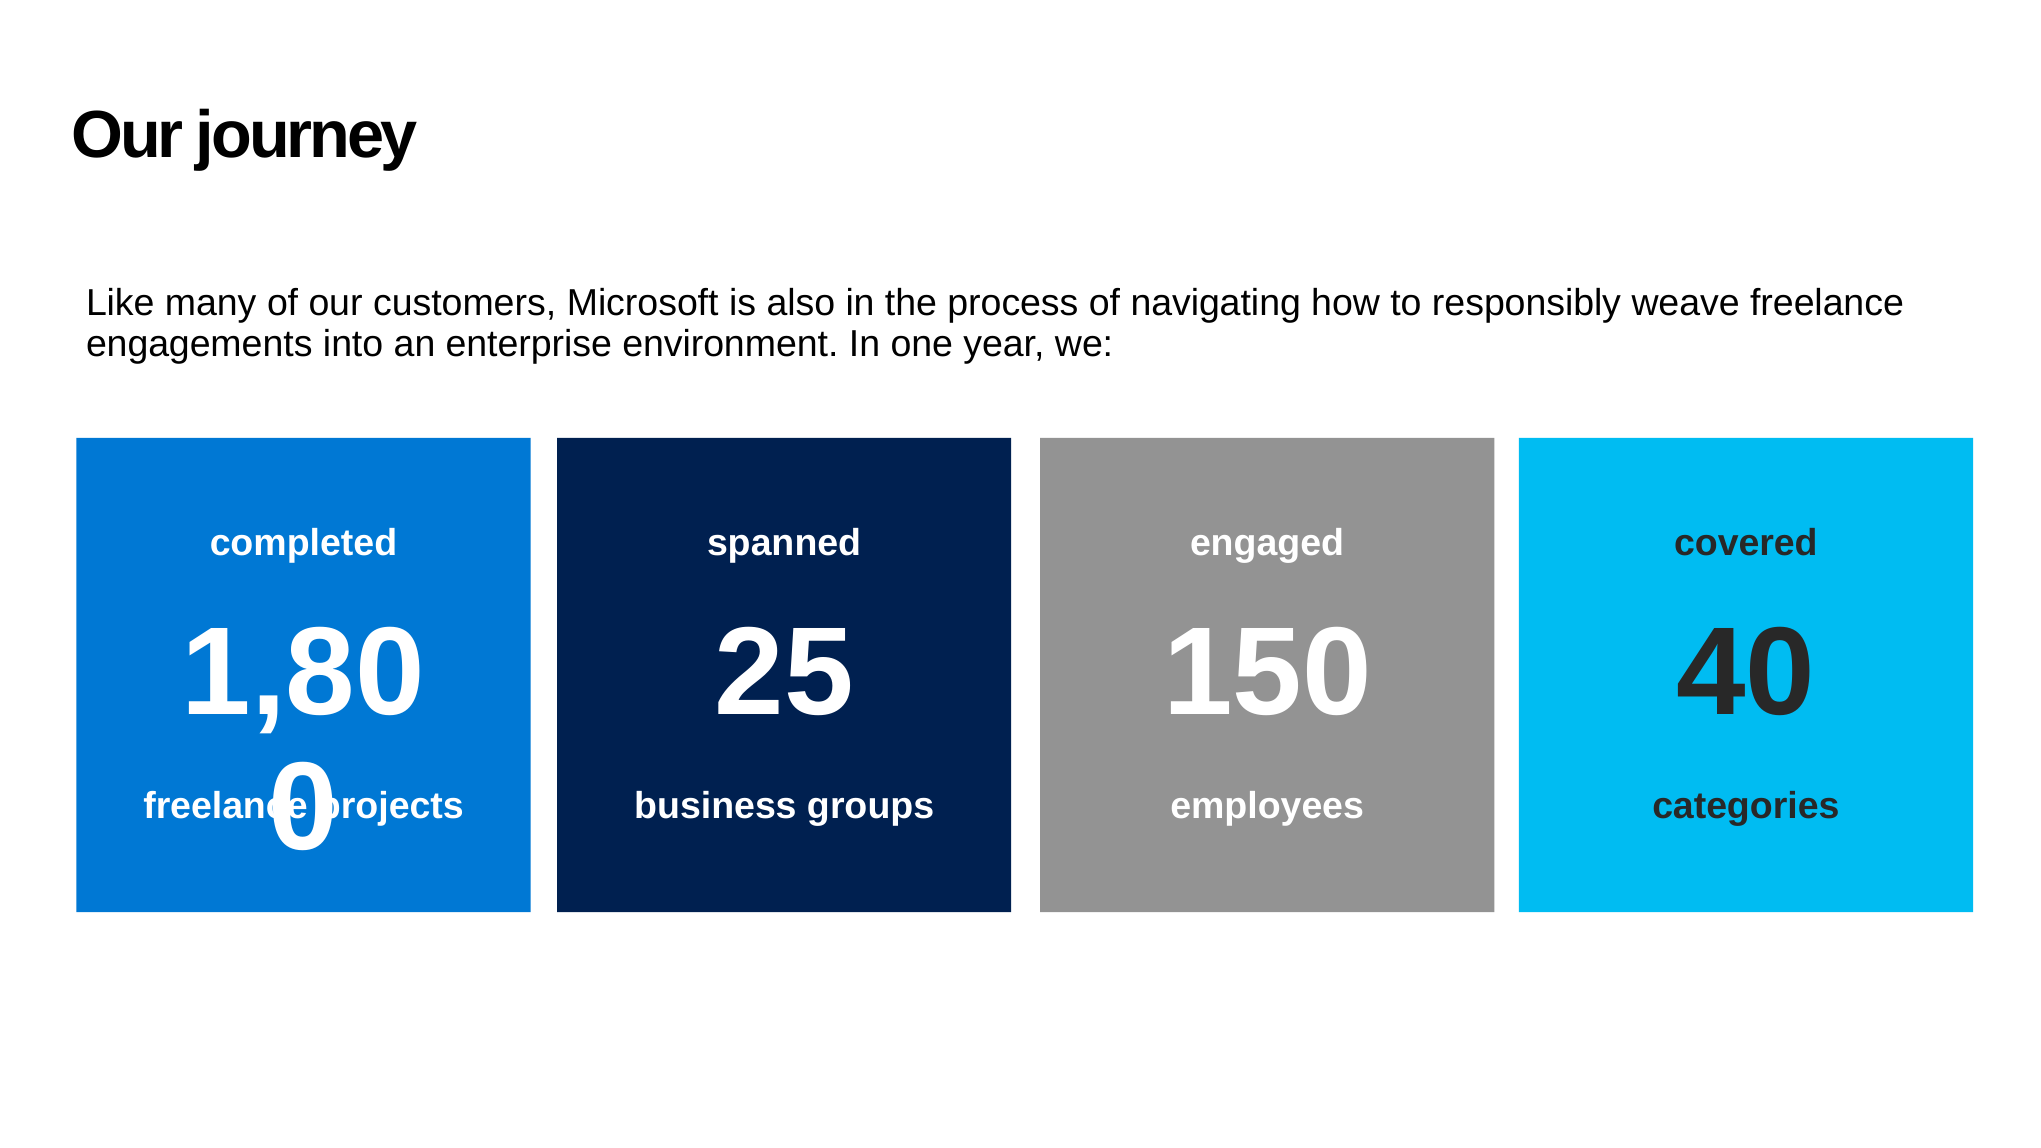

# Our journey
Like many of our customers, Microsoft is also in the process of navigating how to responsibly weave freelance engagements into an enterprise environment. In one year, we:

completed
spanned
engaged
covered
1,800
25
150
40
freelance projects
business groups
employees
categories